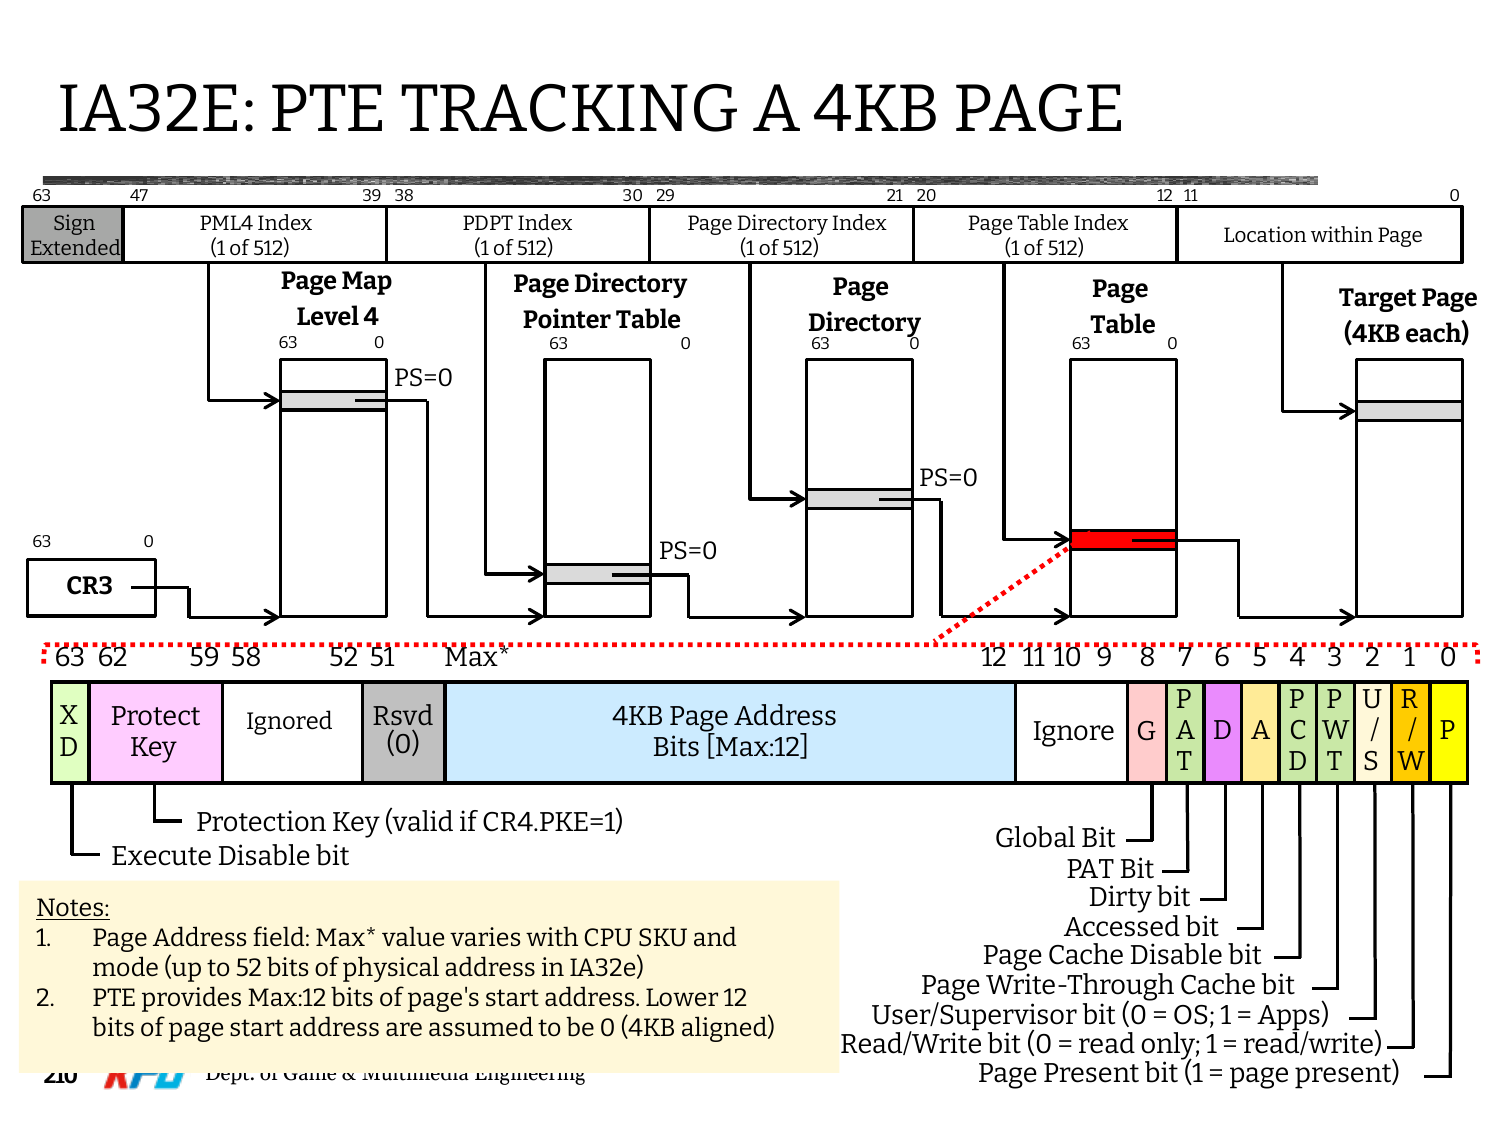

# IA32e: PTE Tracking a 4KB Page
63
47	3938
3029
2120	12
11	0

Sign
Extended
PML4 Index
(1 of 512)
PDPT Index
(1 of 512)
Page Directory Index
(1 of 512)
Page Table Index
(1 of 512)
Location within Page

Page Map
Level 4
Page Directory
Pointer Table
63	0
Page
Directory
63	0
Page
Table
63	0
Target Page
(4KB each)
63	0

PS=0

PS=0

63	0

PS=0

CR3

63
5958
Max*
12
5
4
3
2
5251
11109
87
6
1
62
0

P
P
P
U
R

X
Protect
Key
Rsvd
Ignored	(0)
4KB Page Address
Bits [Max:12]
A
C
W
/
/
D
A
P
Ignore
G
D
T
D
T
S
W

Protection Key (valid if CR4.PKE=1)
Global Bit

Execute Disable bit

PAT Bit

Dirty bit

Accessed bit

Page Cache Disable bit

Page Write-Through Cache bit

User/Supervisor bit (0 = OS; 1 = Apps)

Read/Write bit (0 = read only; 1 = read/write)

Page Present bit (1 = page present)

Notes:
Page Address field: Max* value varies with CPU SKU and
mode (up to 52 bits of physical address in IA32e)
PTE provides Max:12 bits of page's start address. Lower 12
bits of page start address are assumed to be 0 (4KB aligned)
Dept. of Game & Multimedia Engineering
210